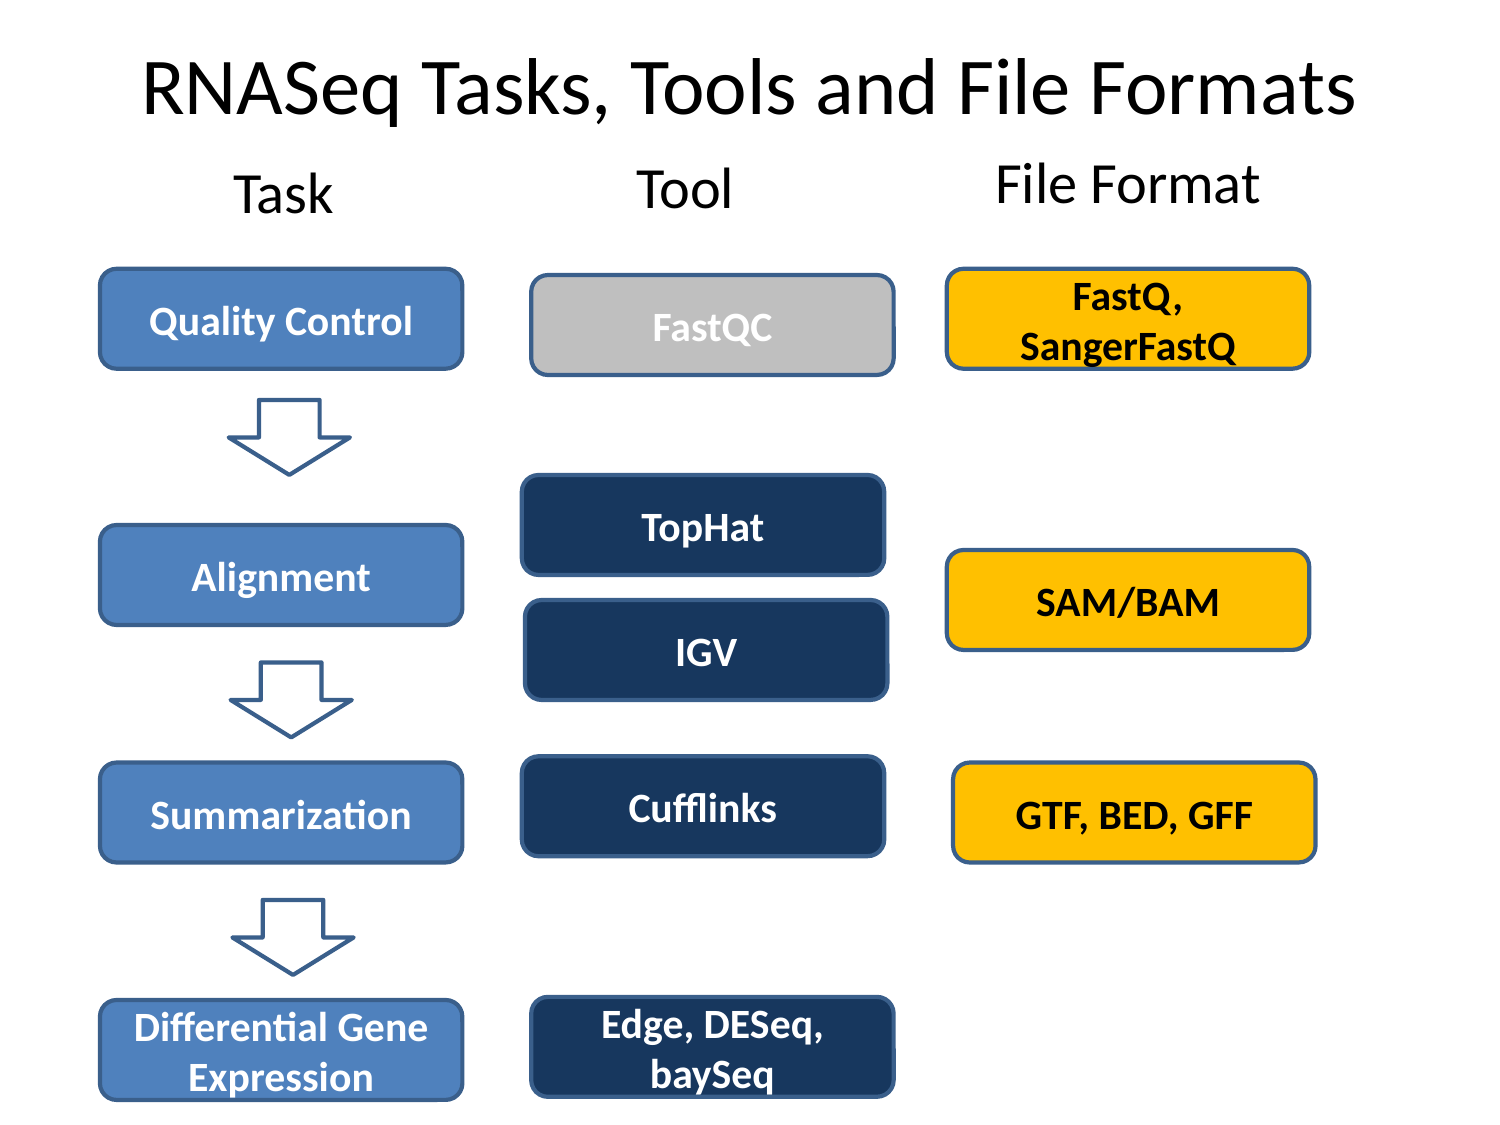

# RNASeq Tasks, Tools and File Formats
File Format
Tool
Task
Quality Control
FastQ, SangerFastQ
FastQC

TopHat
Alignment
SAM/BAM
IGV

Cufflinks
Summarization
GTF, BED, GFF

Edge, DESeq, baySeq
Differential Gene Expression